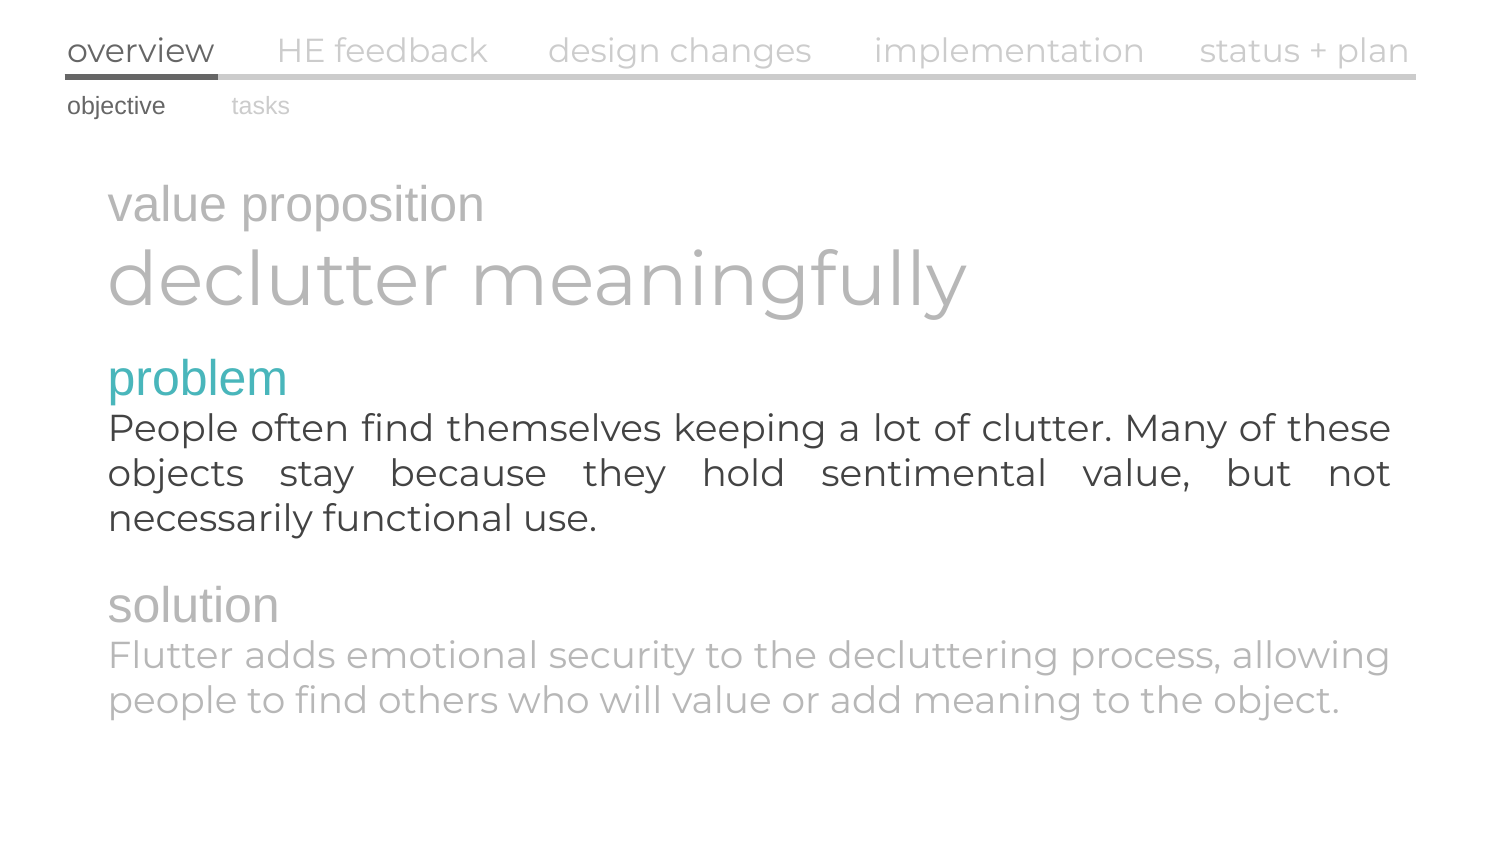

overview
HE feedback
design changes
implementation
status + plan
objective
tasks
value proposition
# declutter meaningfully
problem
People often find themselves keeping a lot of clutter. Many of these objects stay because they hold sentimental value, but not necessarily functional use.
solution
Flutter adds emotional security to the decluttering process, allowing people to find others who will value or add meaning to the object.